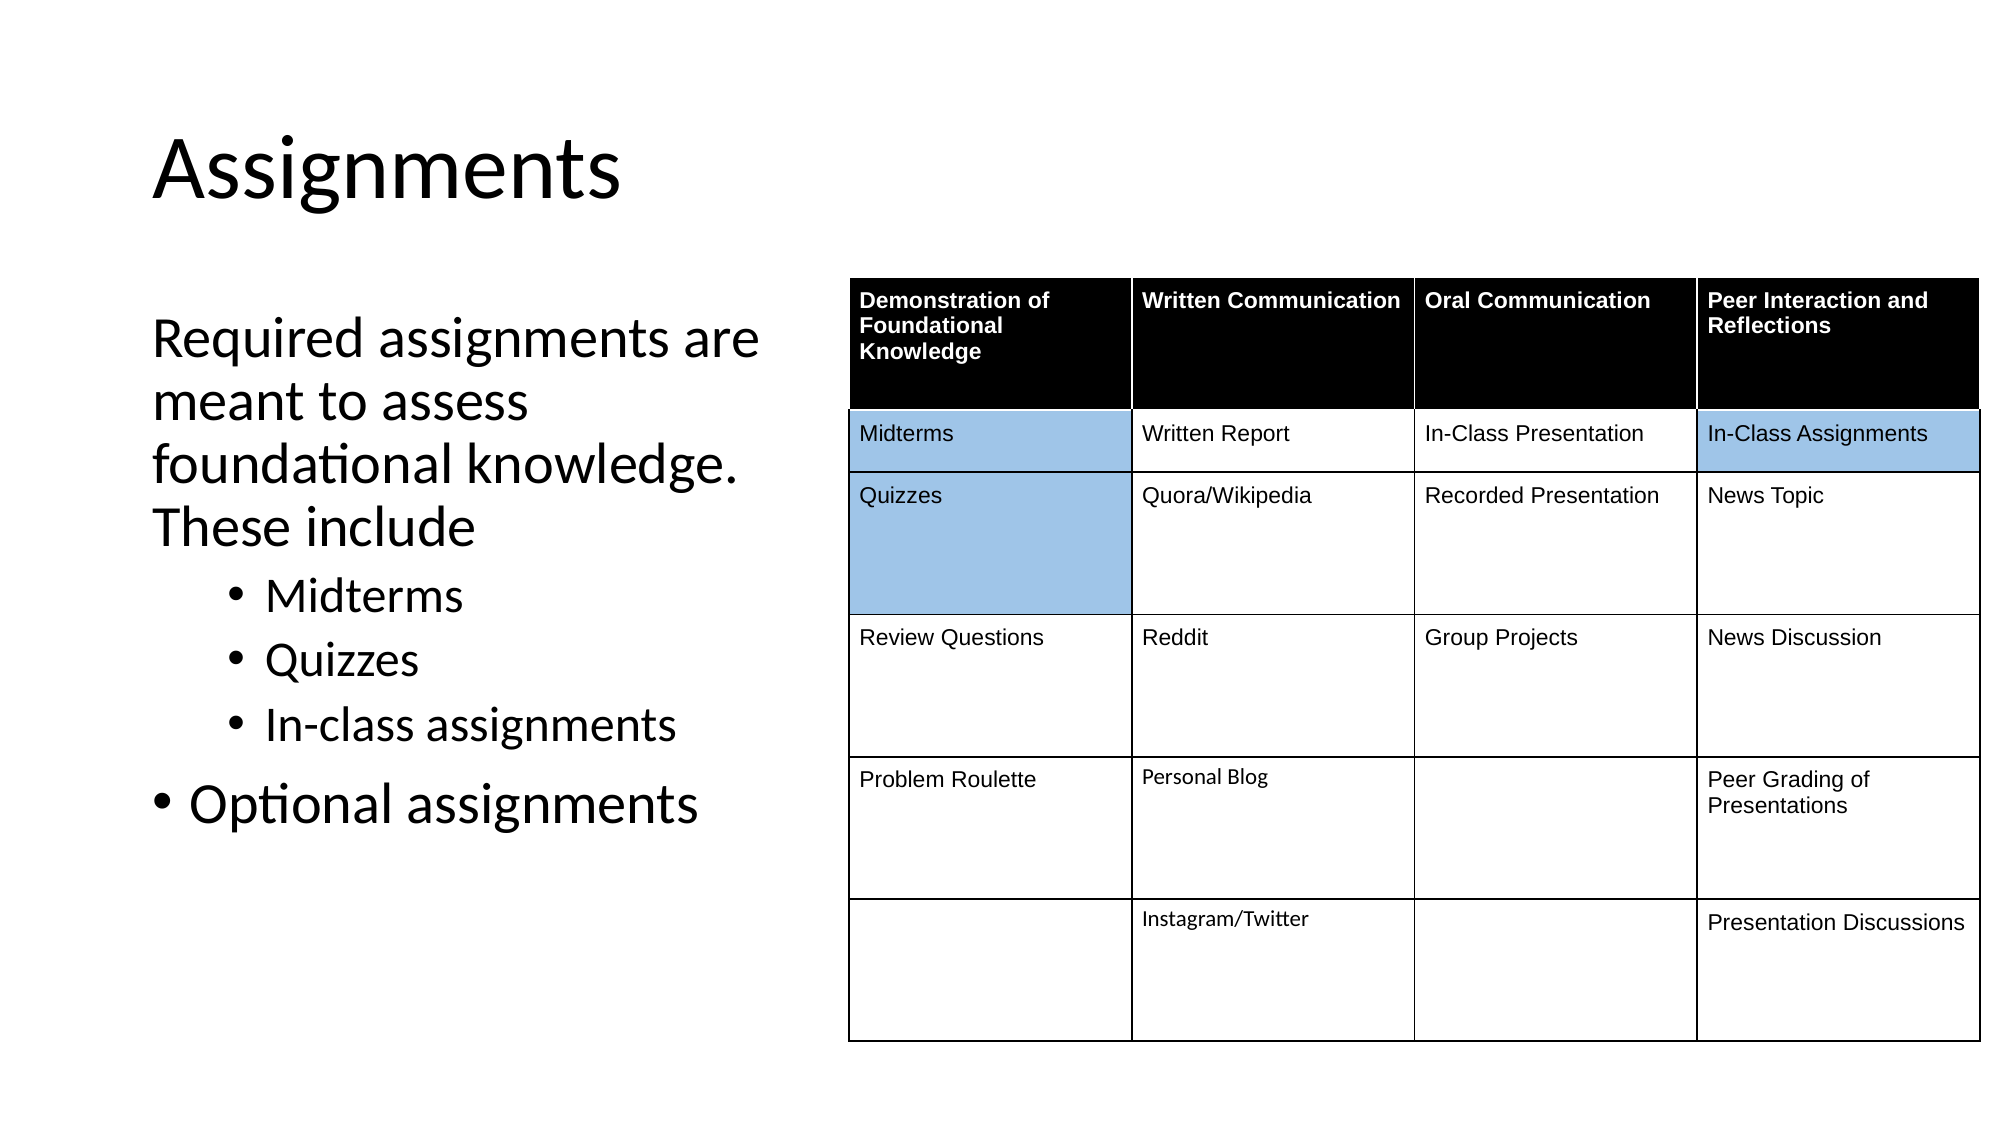

# Assignments

| Demonstration of Foundational Knowledge | Written Communication | Oral Communication | Peer Interaction and Reflections |
| --- | --- | --- | --- |
| Midterms | Written Report | In-Class Presentation | In-Class Assignments |
| Quizzes | Quora/Wikipedia | Recorded Presentation | News Topic |
| Review Questions | Reddit | Group Projects | News Discussion |
| Problem Roulette | Personal Blog |  | Peer Grading of Presentations |
|  | Instagram/Twitter |  | Presentation Discussions |
Required assignments are meant to assess foundational knowledge.  These include
Midterms
Quizzes
In-class assignments
Optional assignments